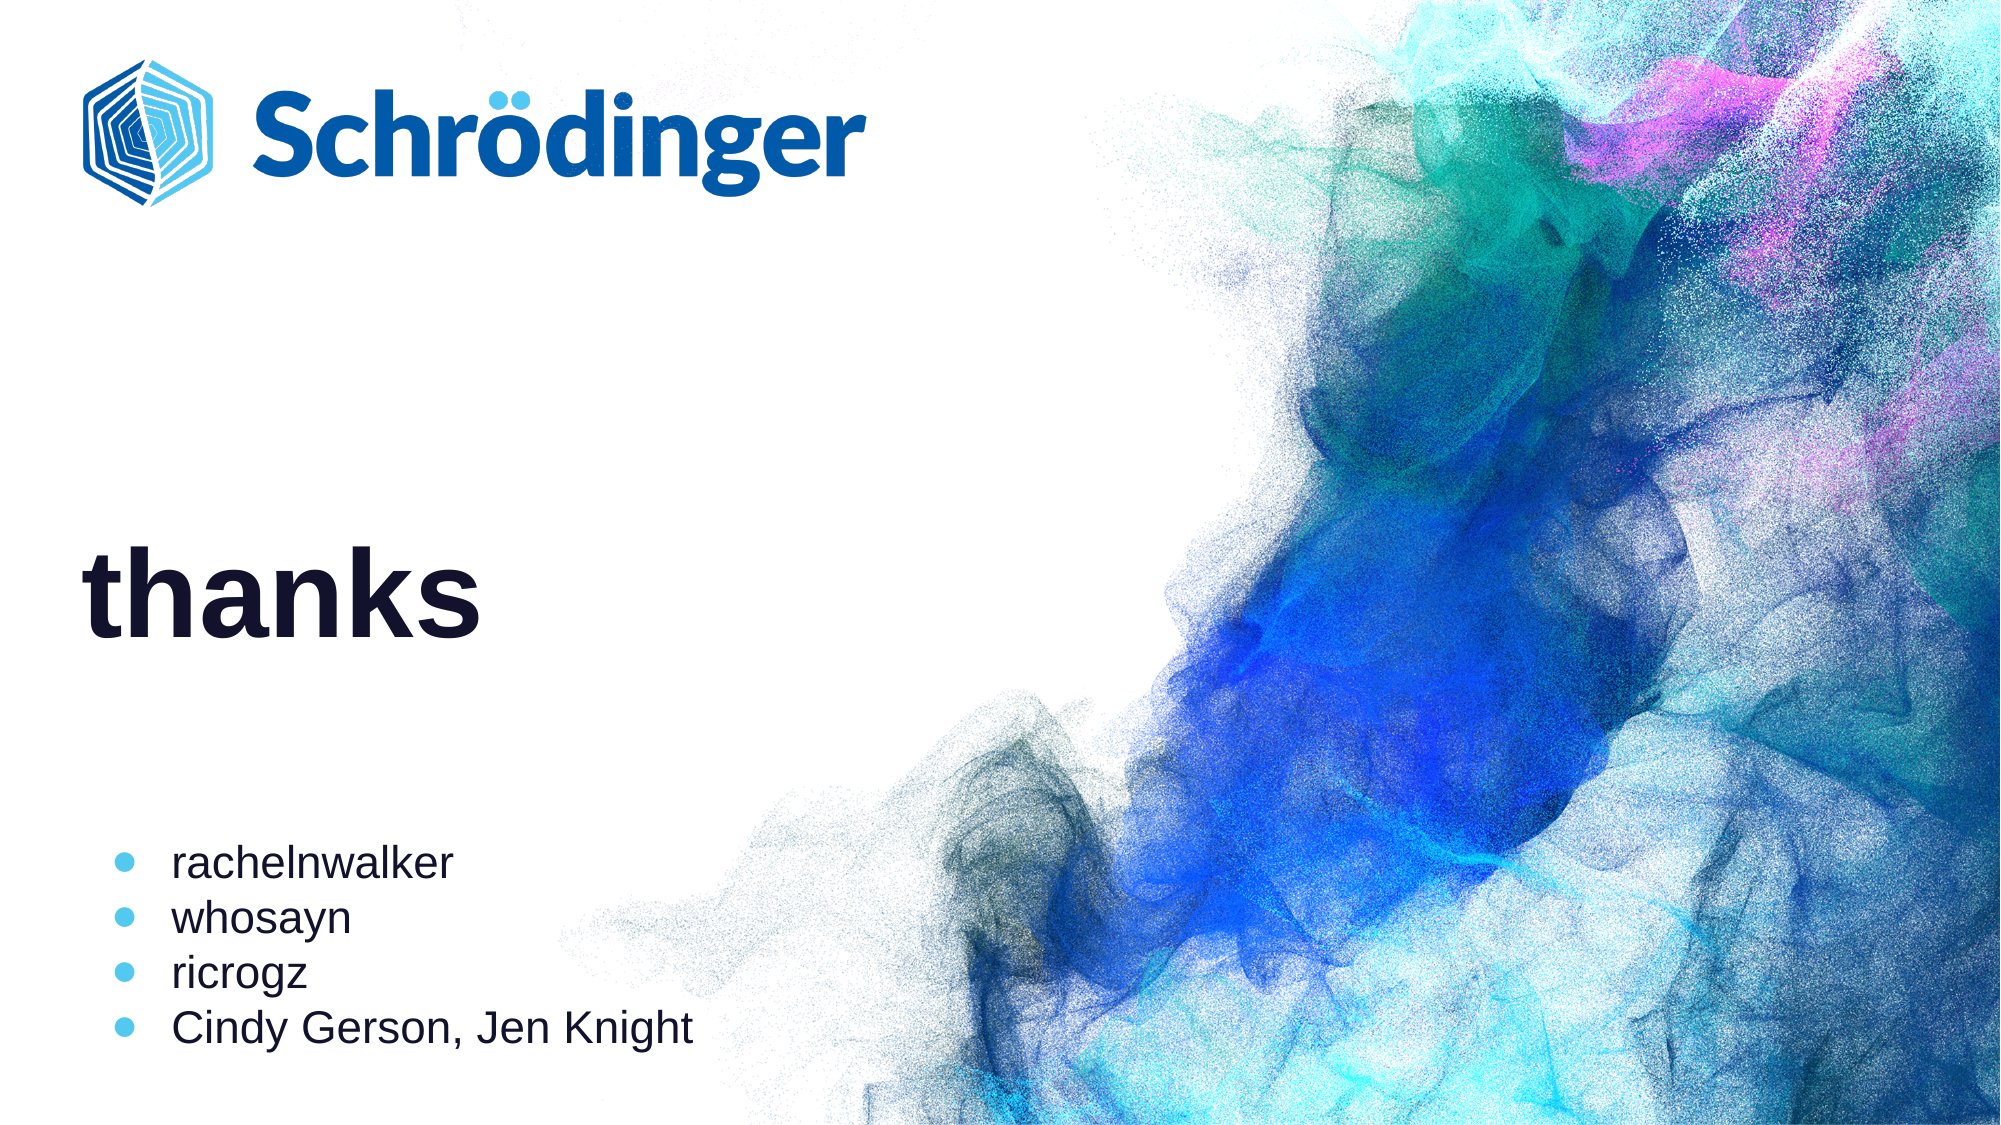

# thanks
rachelnwalker
whosayn
ricrogz
Cindy Gerson, Jen Knight